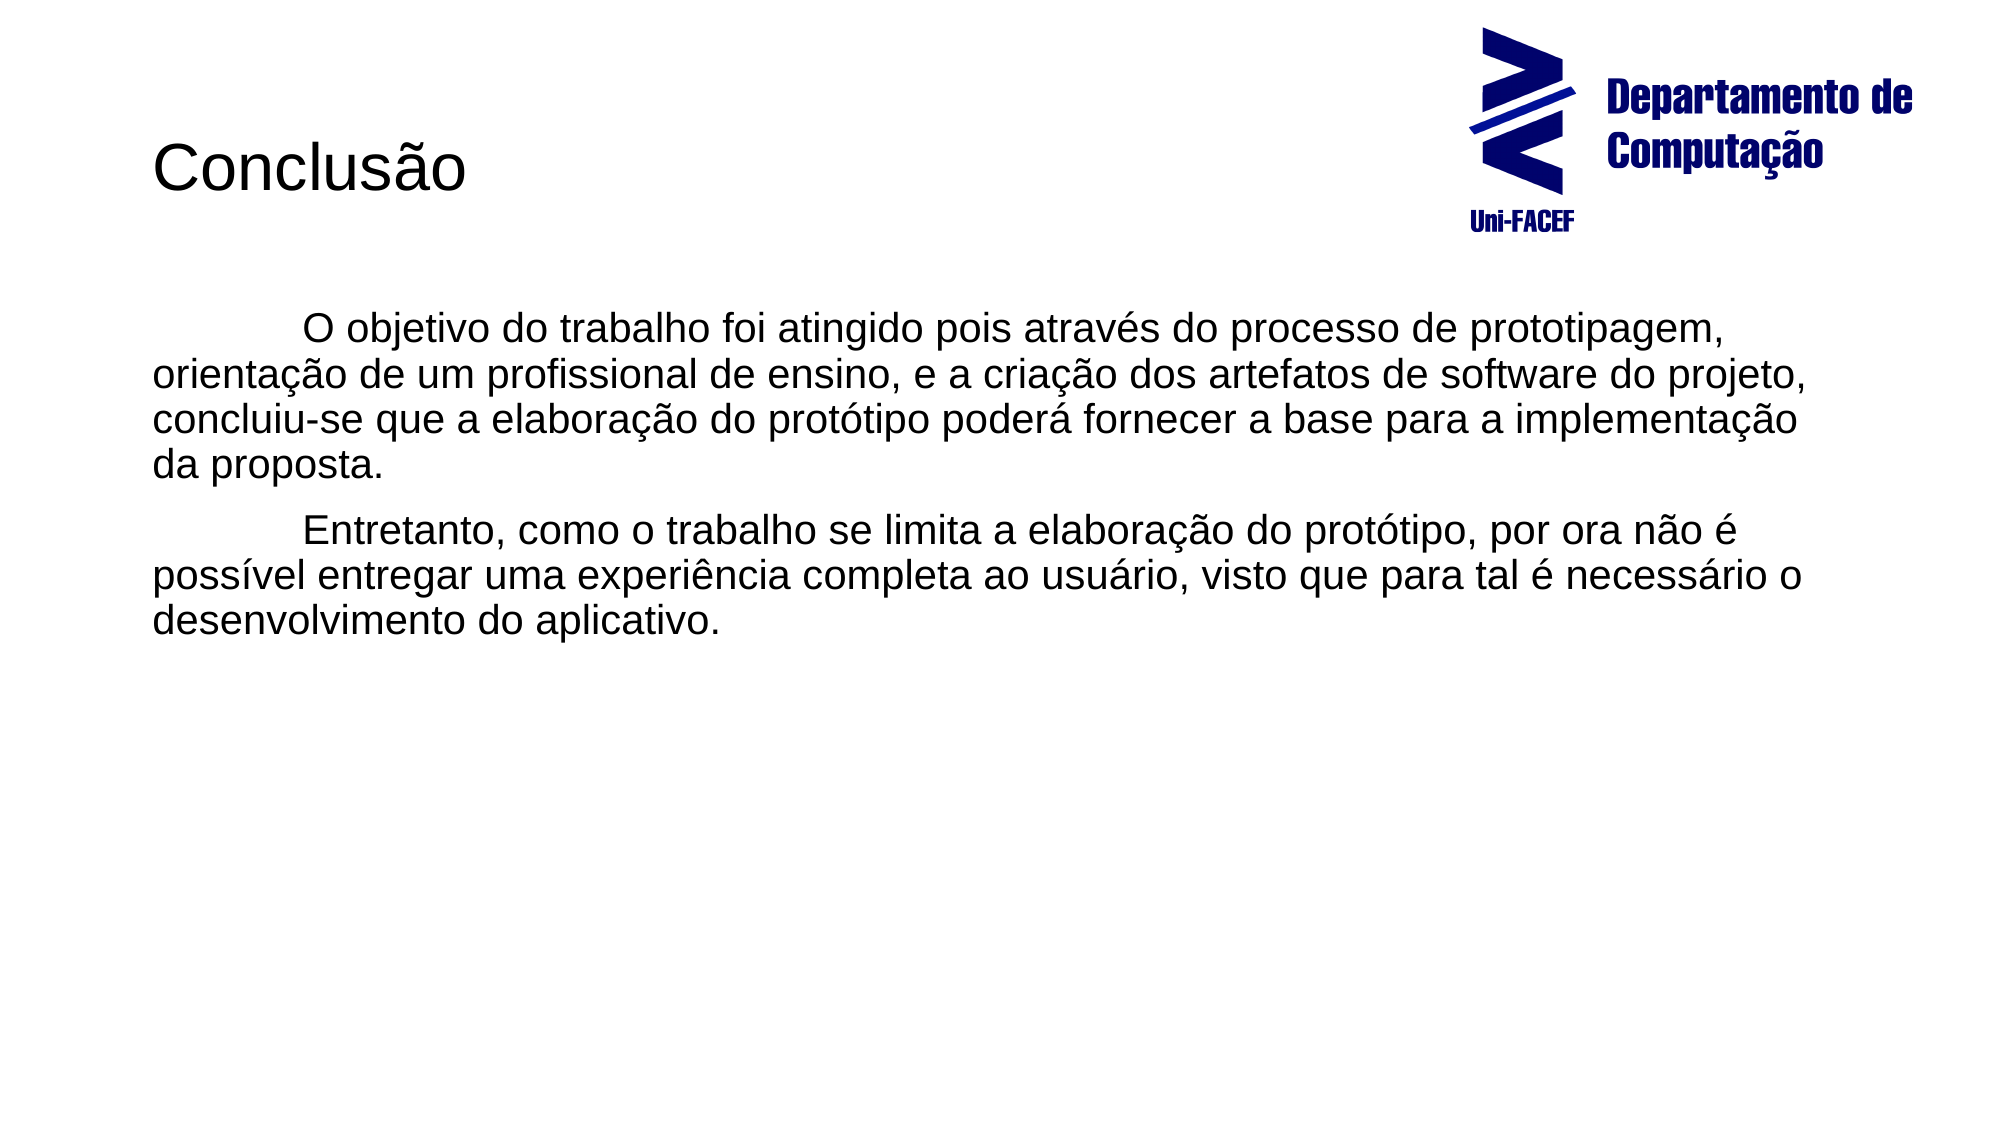

# Conclusão
	O objetivo do trabalho foi atingido pois através do processo de prototipagem, orientação de um profissional de ensino, e a criação dos artefatos de software do projeto, concluiu-se que a elaboração do protótipo poderá fornecer a base para a implementação da proposta.
	Entretanto, como o trabalho se limita a elaboração do protótipo, por ora não é possível entregar uma experiência completa ao usuário, visto que para tal é necessário o desenvolvimento do aplicativo.